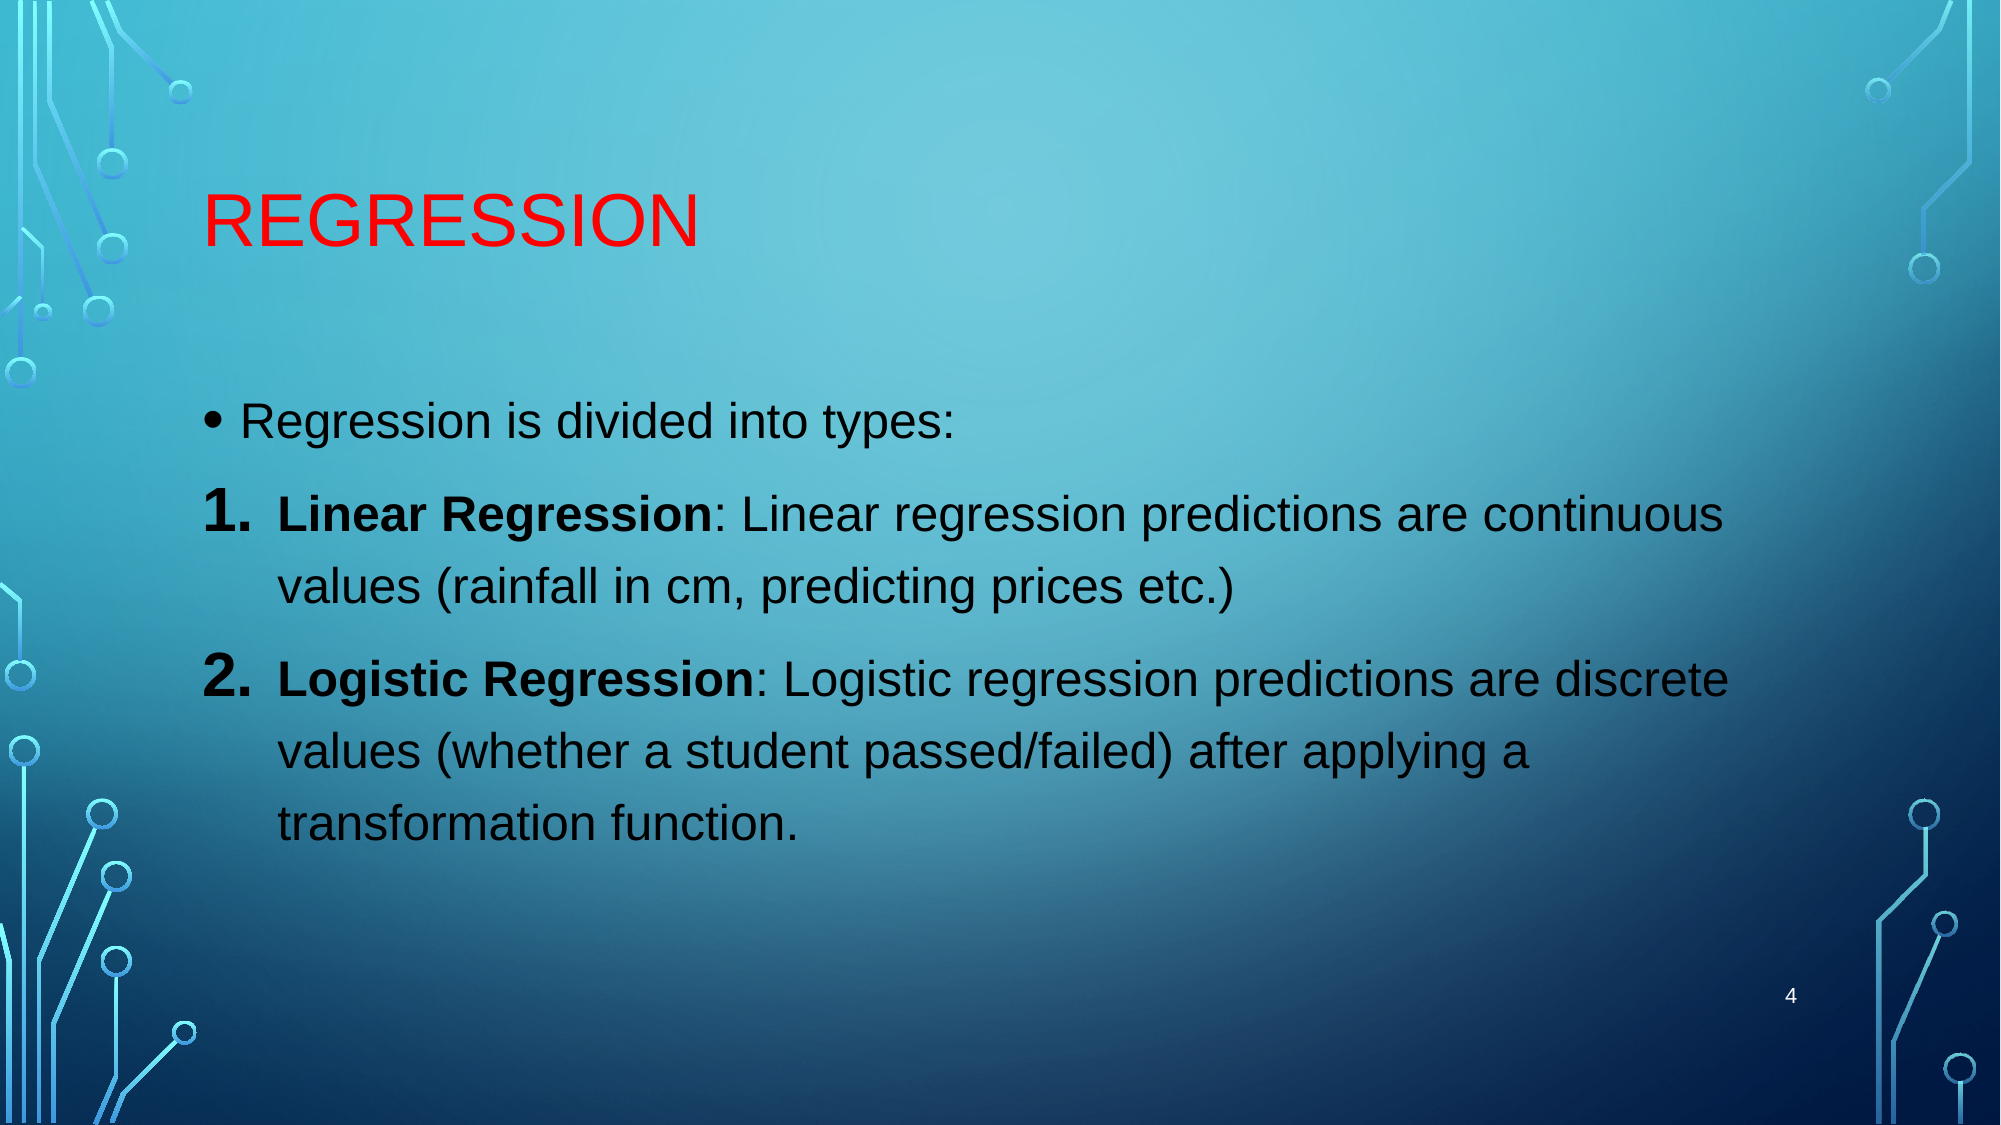

# Regression
Regression is divided into types:
Linear Regression: Linear regression predictions are continuous values (rainfall in cm, predicting prices etc.)
Logistic Regression: Logistic regression predictions are discrete values (whether a student passed/failed) after applying a transformation function.

4